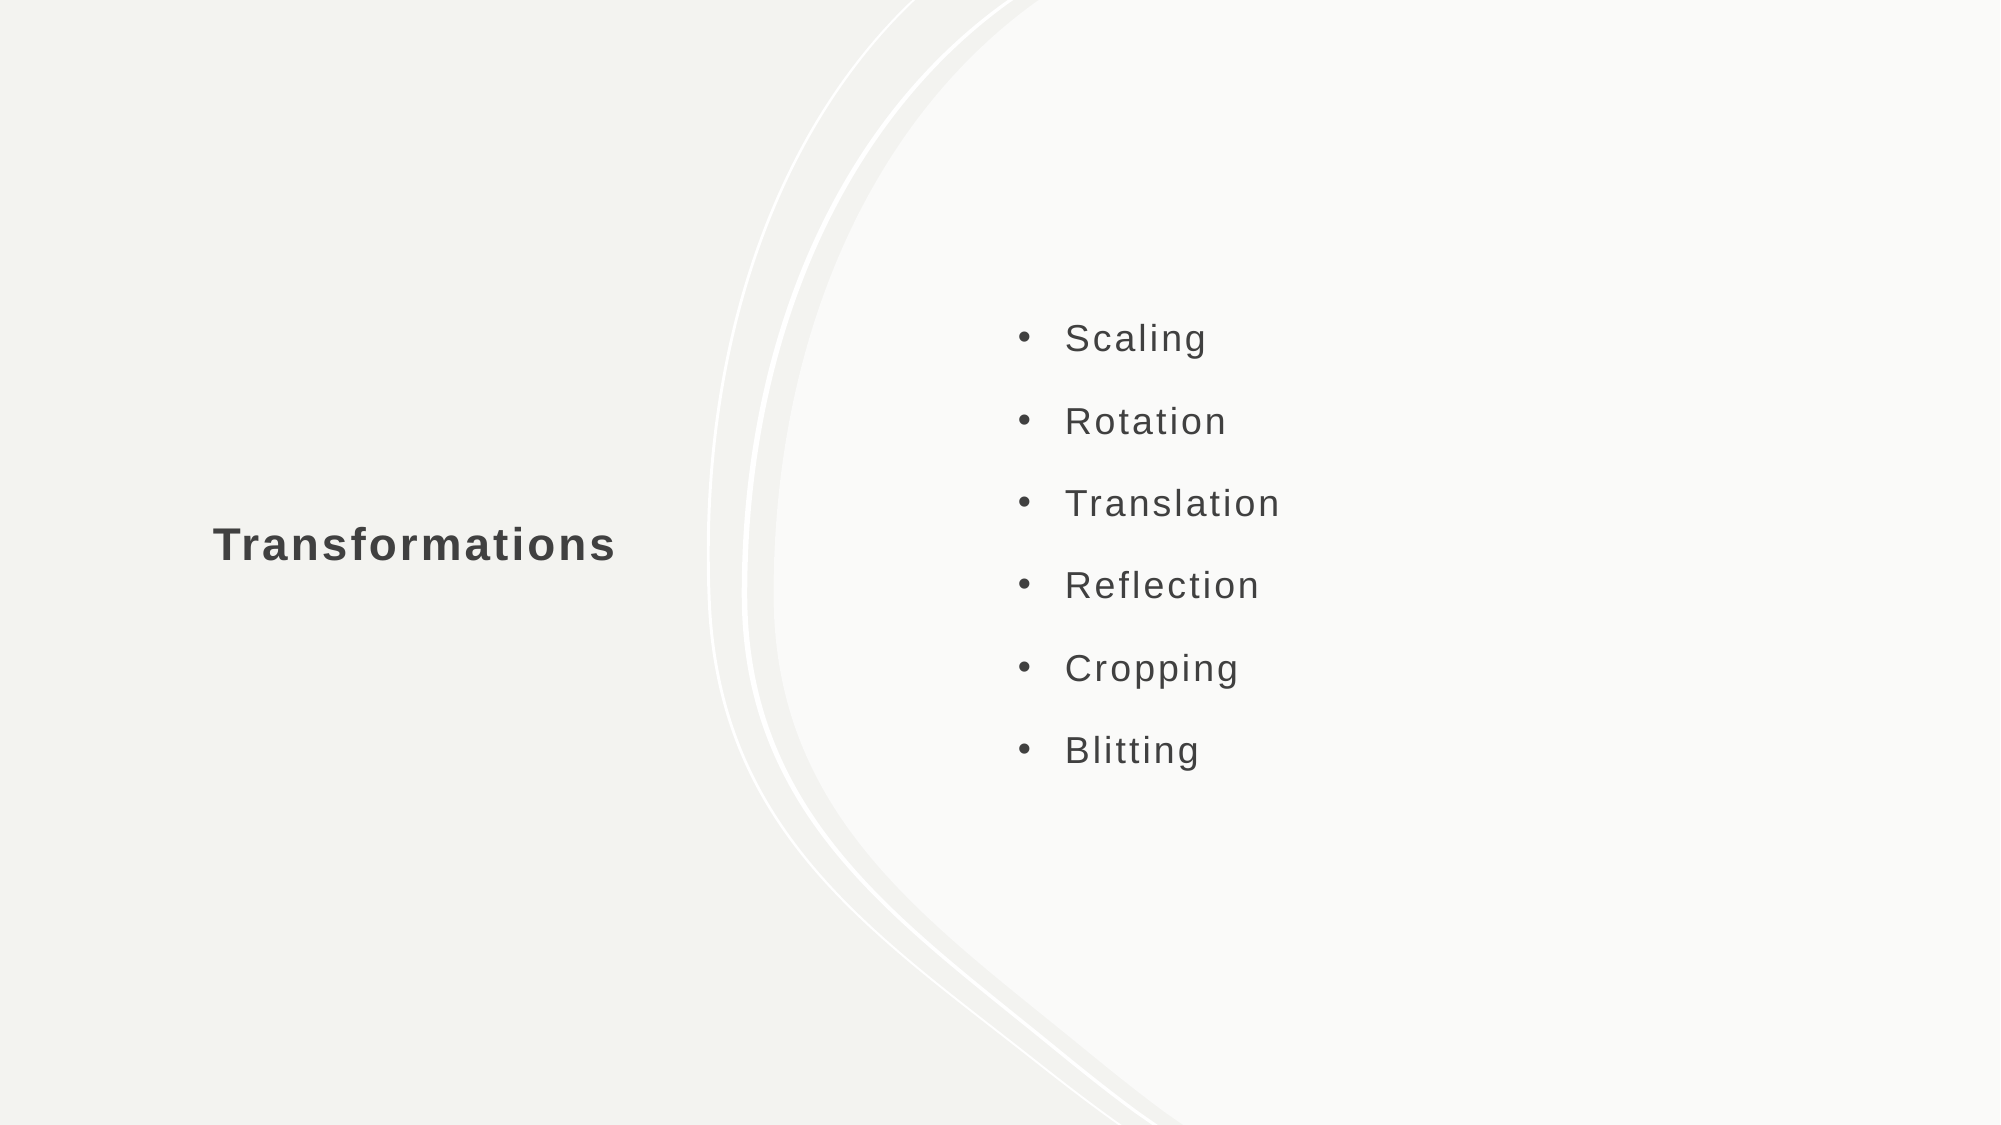

# Transformations
Scaling
Rotation
Translation
Reflection
Cropping
Blitting